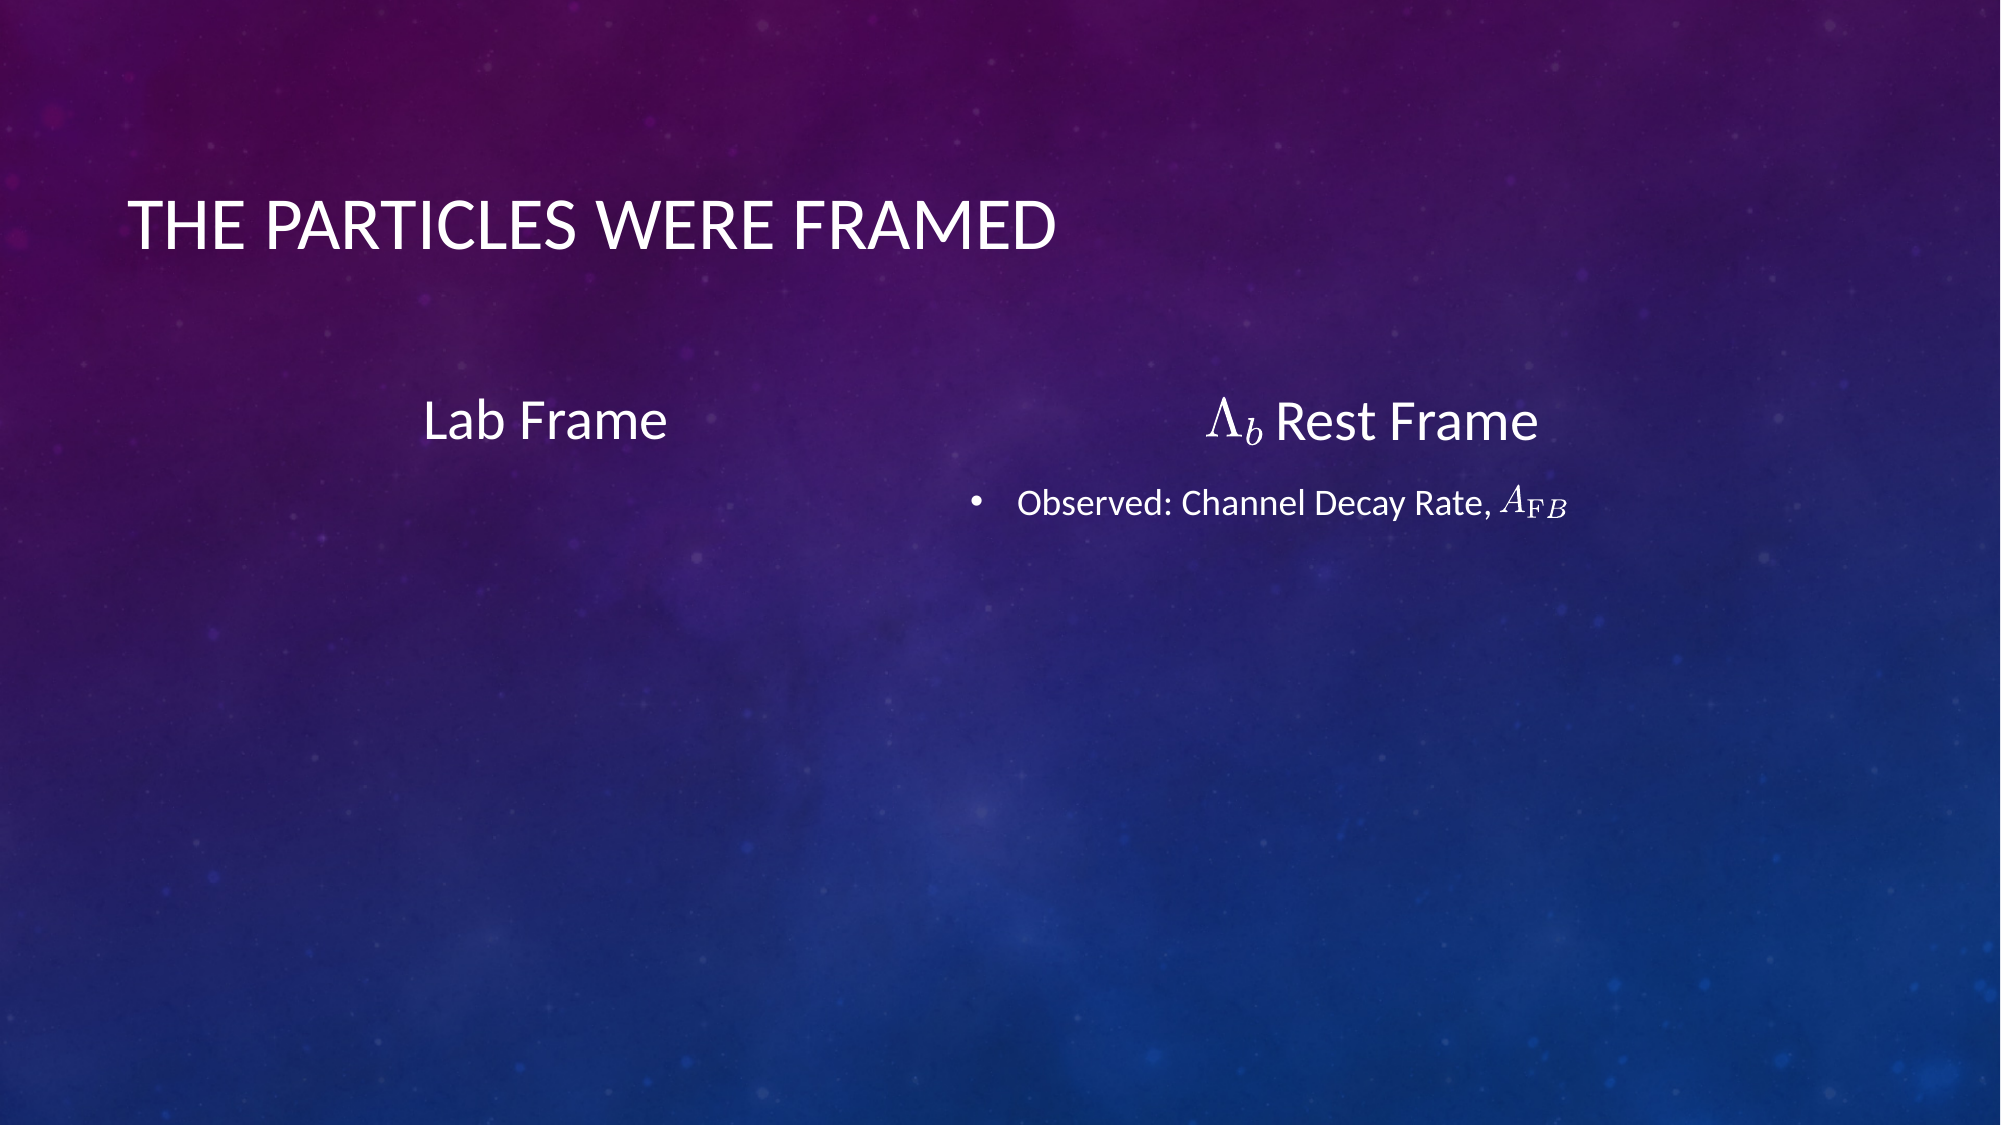

# The Particles were Framed
Lab Frame
   Rest Frame

Observed: Channel Decay Rate,